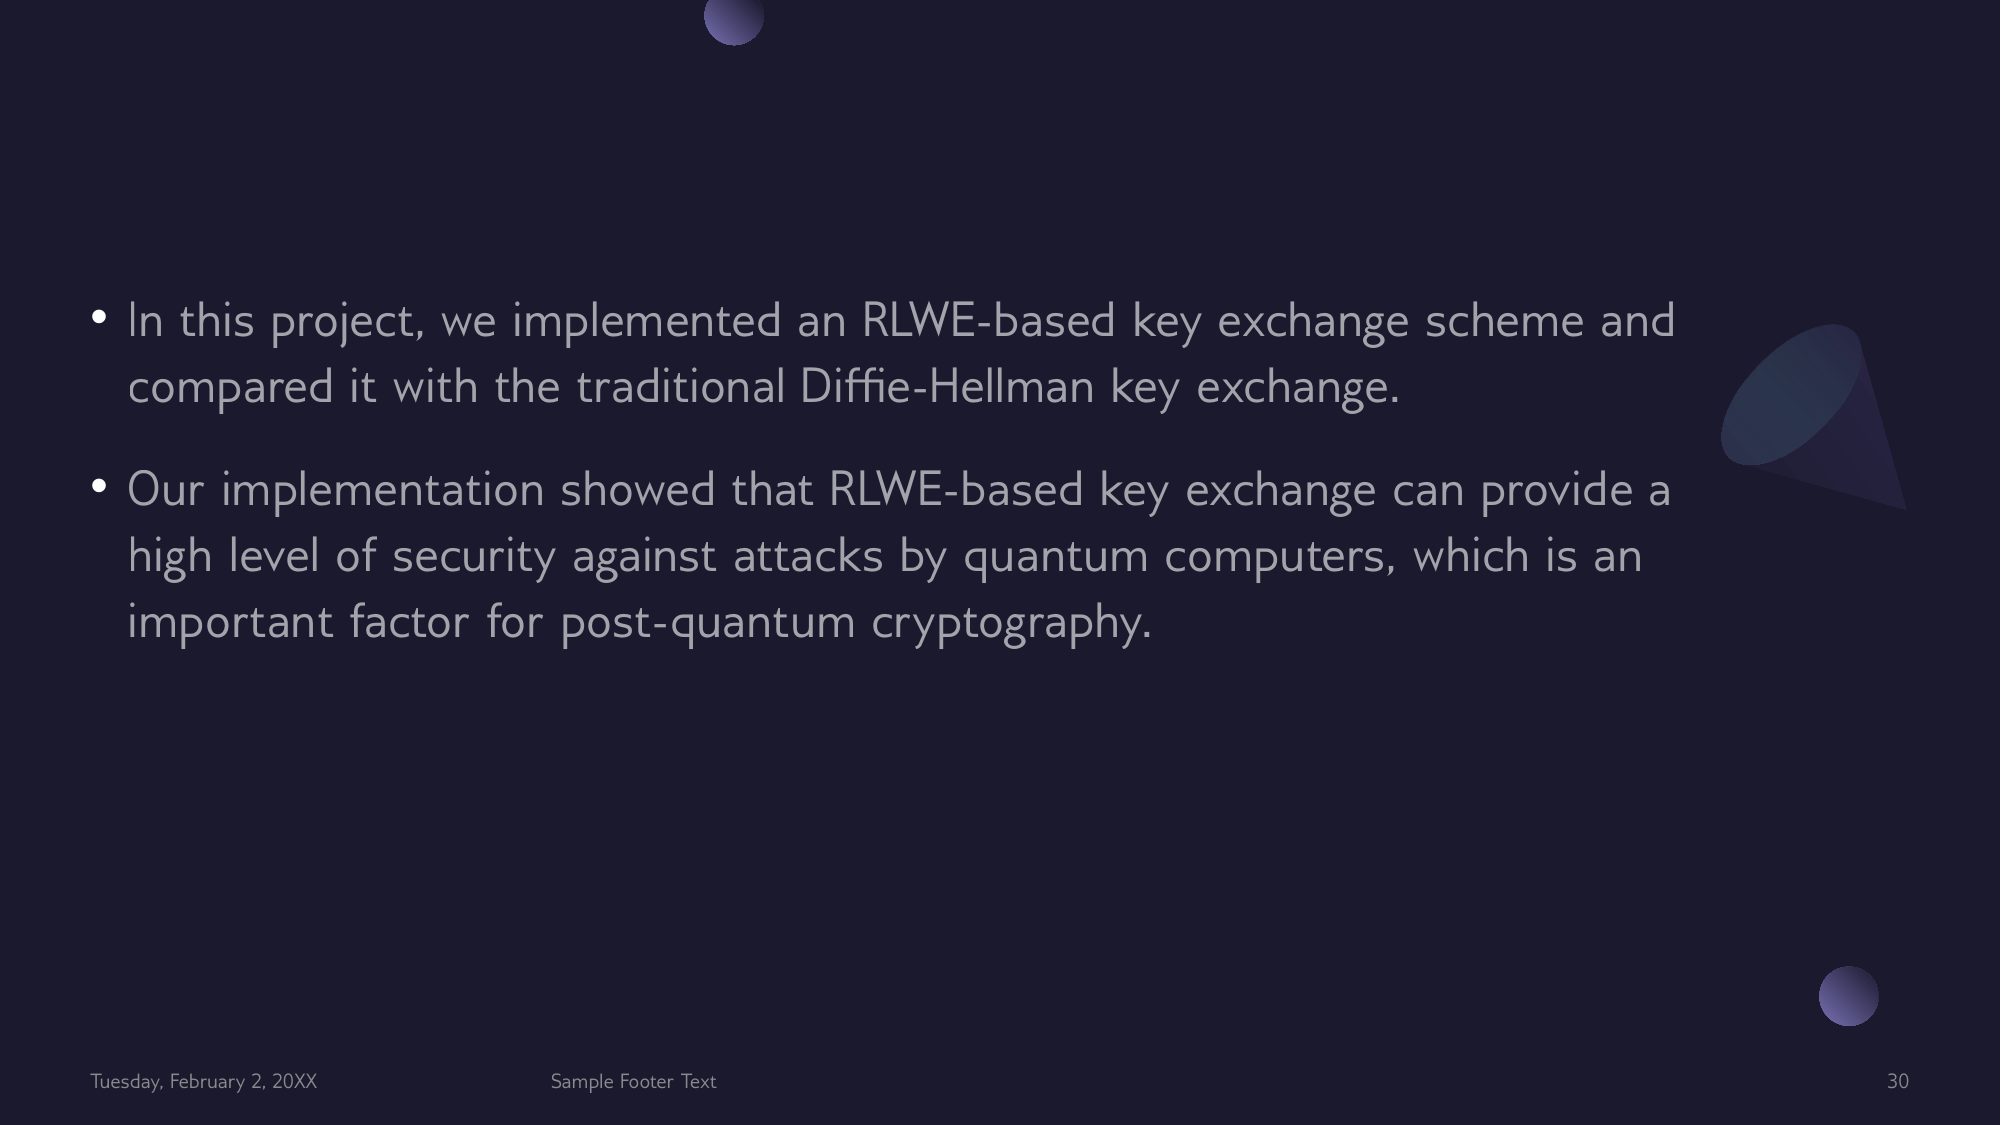

#
In this project, we implemented an RLWE-based key exchange scheme and compared it with the traditional Diffie-Hellman key exchange.
Our implementation showed that RLWE-based key exchange can provide a high level of security against attacks by quantum computers, which is an important factor for post-quantum cryptography.

Tuesday, February 2, 20XX
Sample Footer Text
30